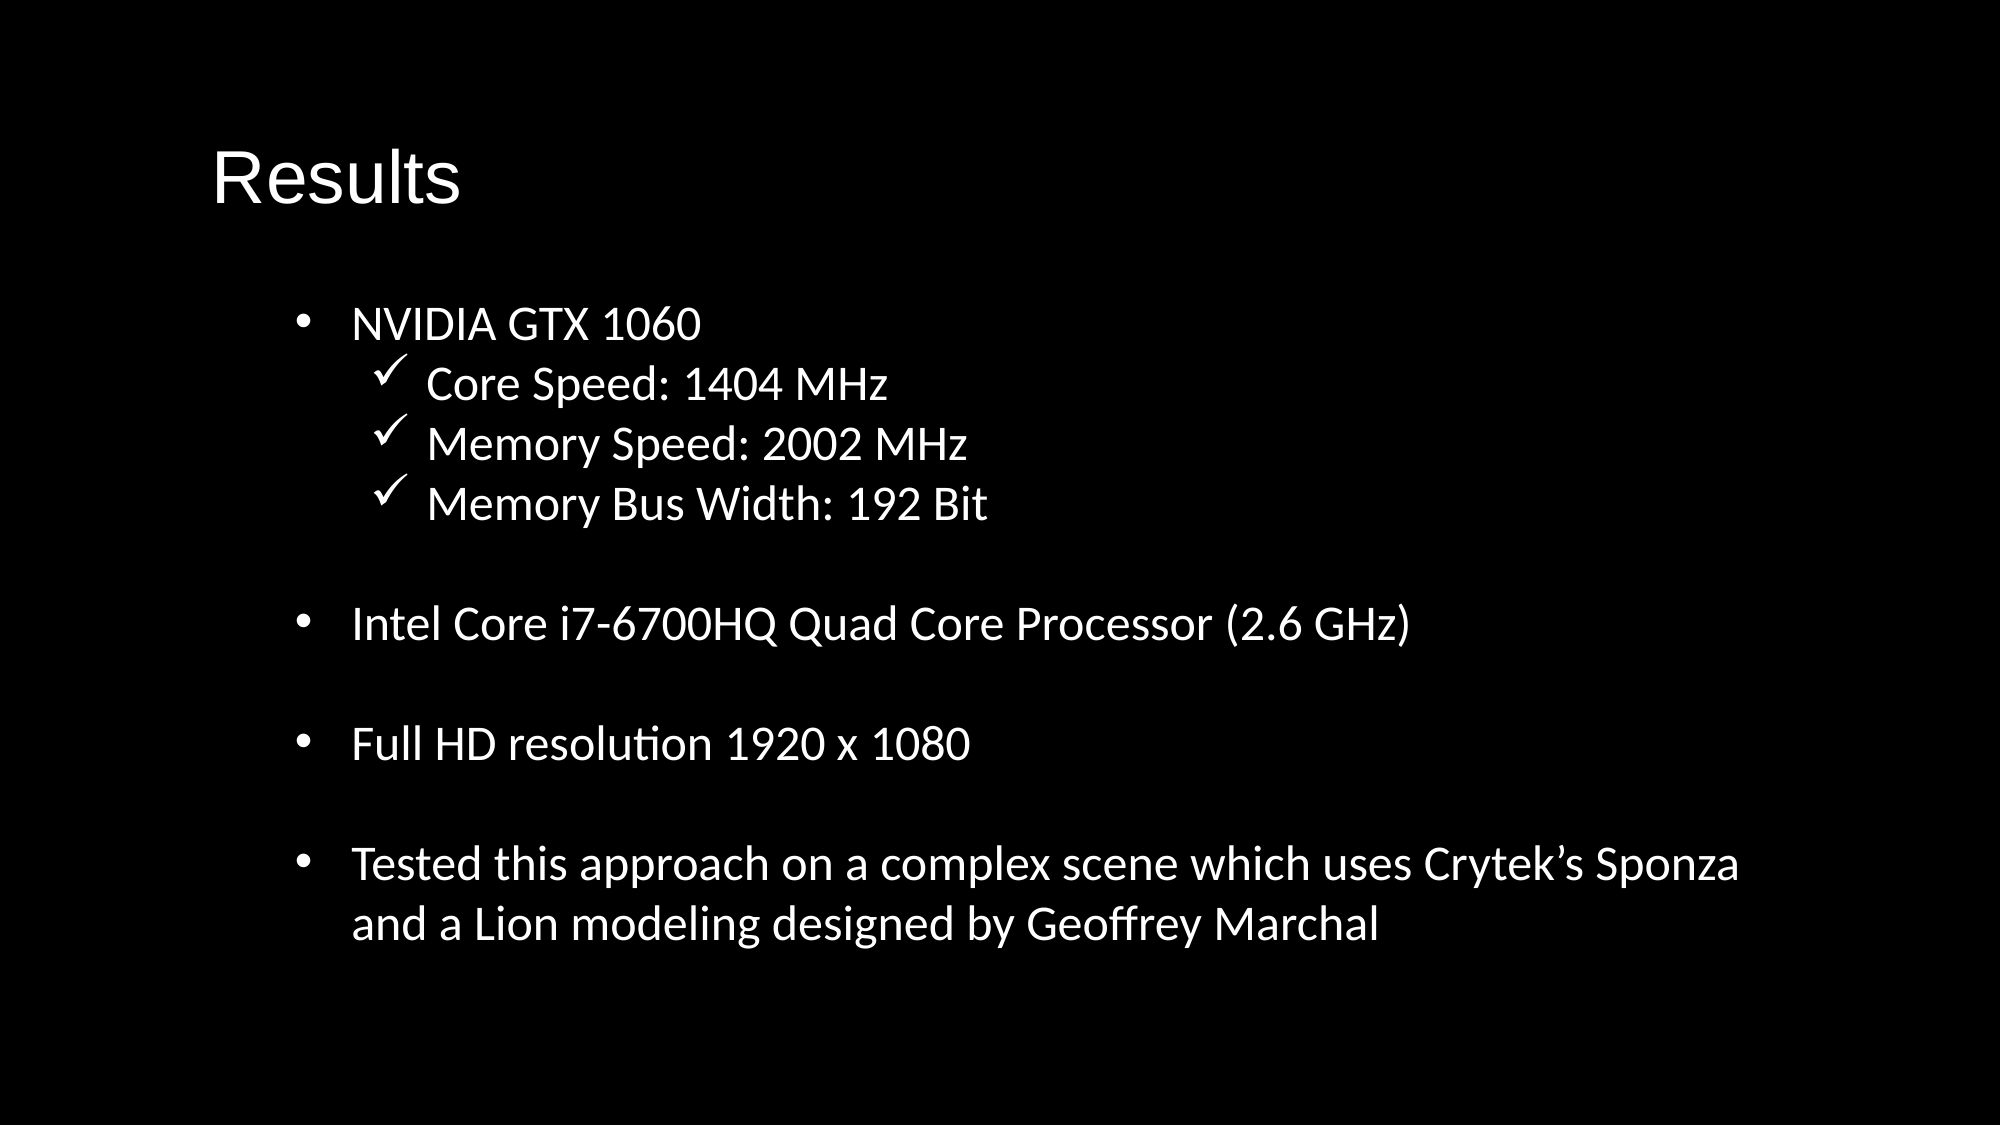

Results
NVIDIA GTX 1060
Core Speed: 1404 MHz
Memory Speed: 2002 MHz
Memory Bus Width: 192 Bit

Intel Core i7-6700HQ Quad Core Processor (2.6 GHz)

Full HD resolution 1920 x 1080

Tested this approach on a complex scene which uses Crytek’s Sponza
     and a Lion modeling designed by Geoffrey Marchal